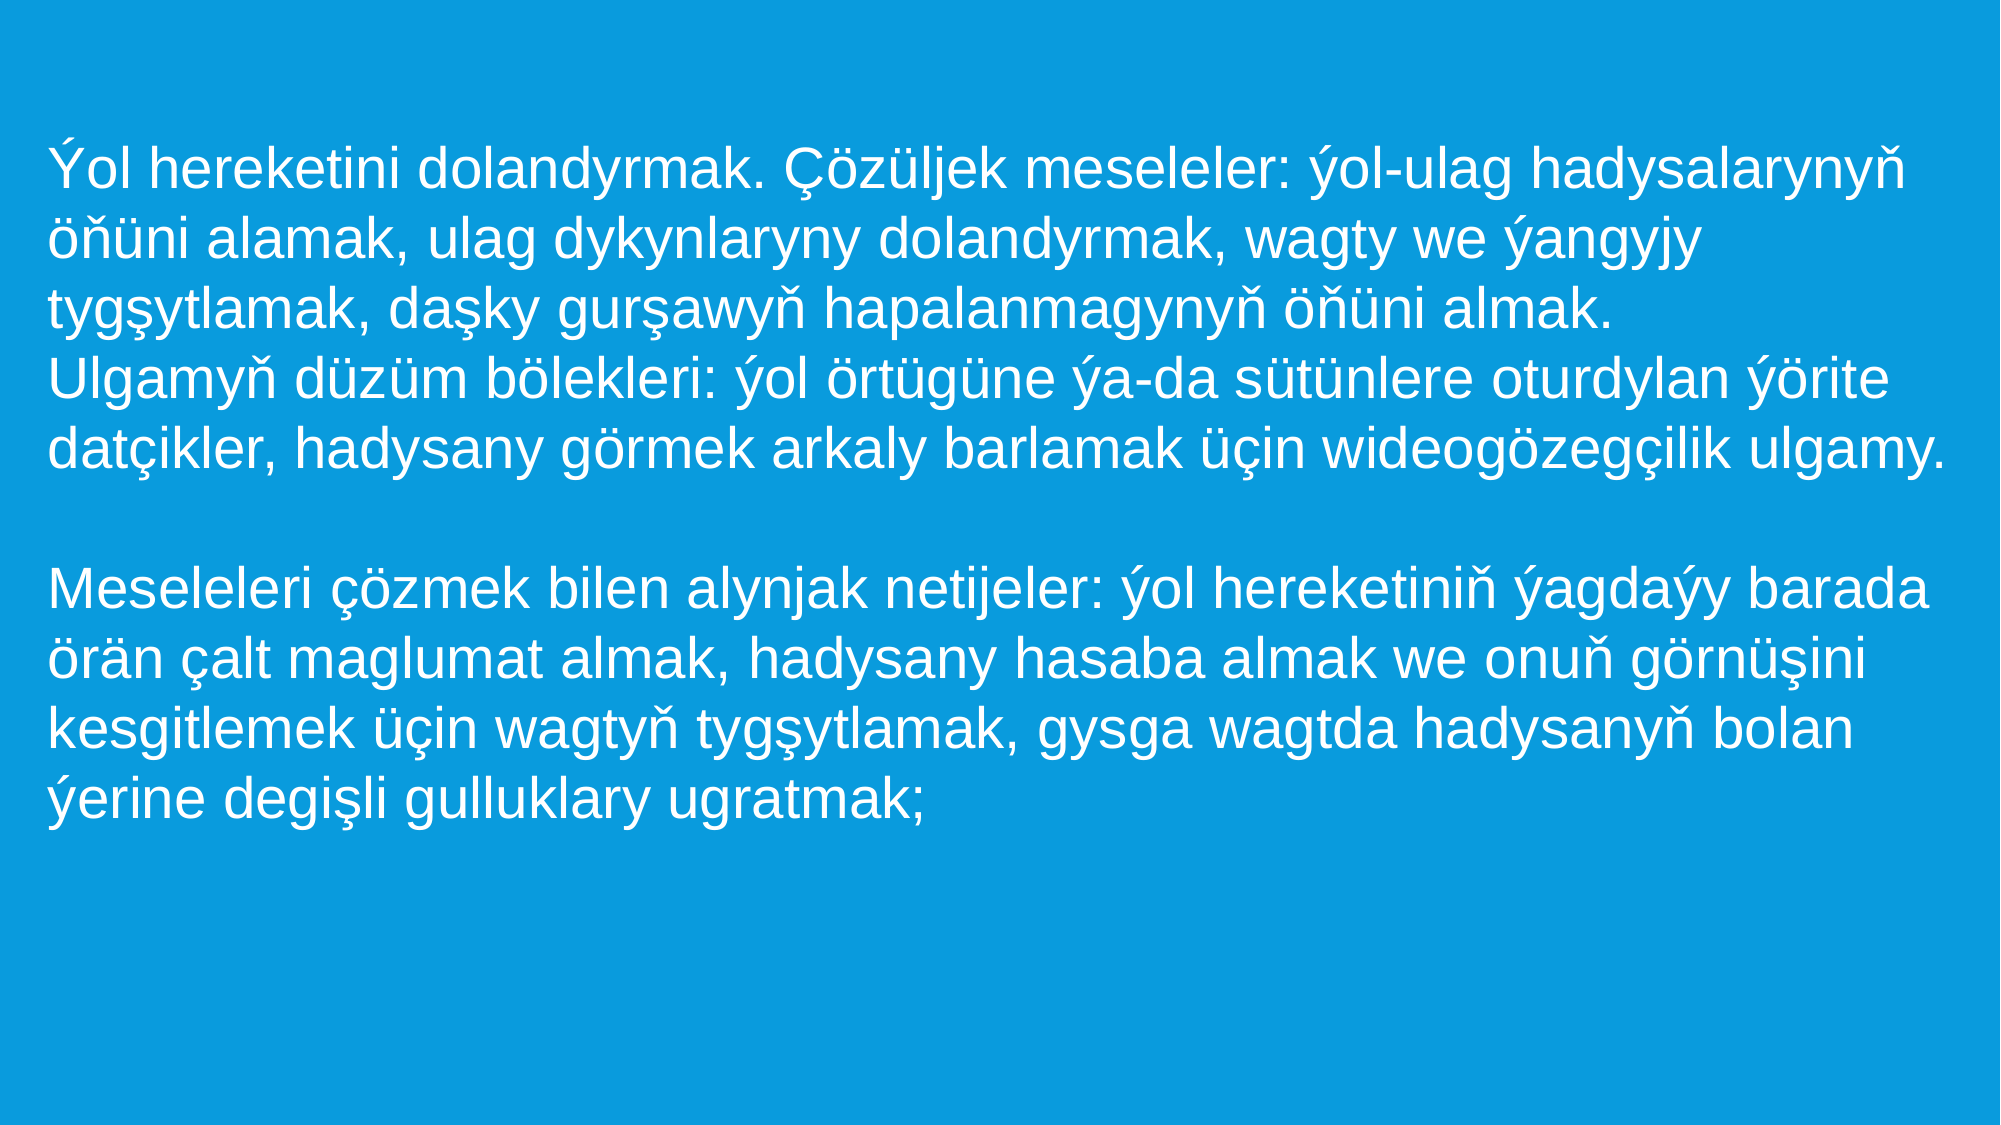

Ýol hereketini dolandyrmak. Çözüljek meseleler: ýol-ulag hadysalarynyň öňüni alamak, ulag dykynlaryny dolandyrmak, wagty we ýangyjy tygşytlamak, daşky gurşawyň hapalanmagynyň öňüni almak.
Ulgamyň düzüm bölekleri: ýol örtügüne ýa-da sütünlere oturdylan ýörite datçikler, hadysany görmek arkaly barlamak üçin wideogözegçilik ulgamy.

Meseleleri çözmek bilen alynjak netijeler: ýol hereketiniň ýagdaýy barada örän çalt maglumat almak, hadysany hasaba almak we onuň görnüşini kesgitlemek üçin wagtyň tygşytlamak, gysga wagtda hadysanyň bolan ýerine degişli gulluklary ugratmak;